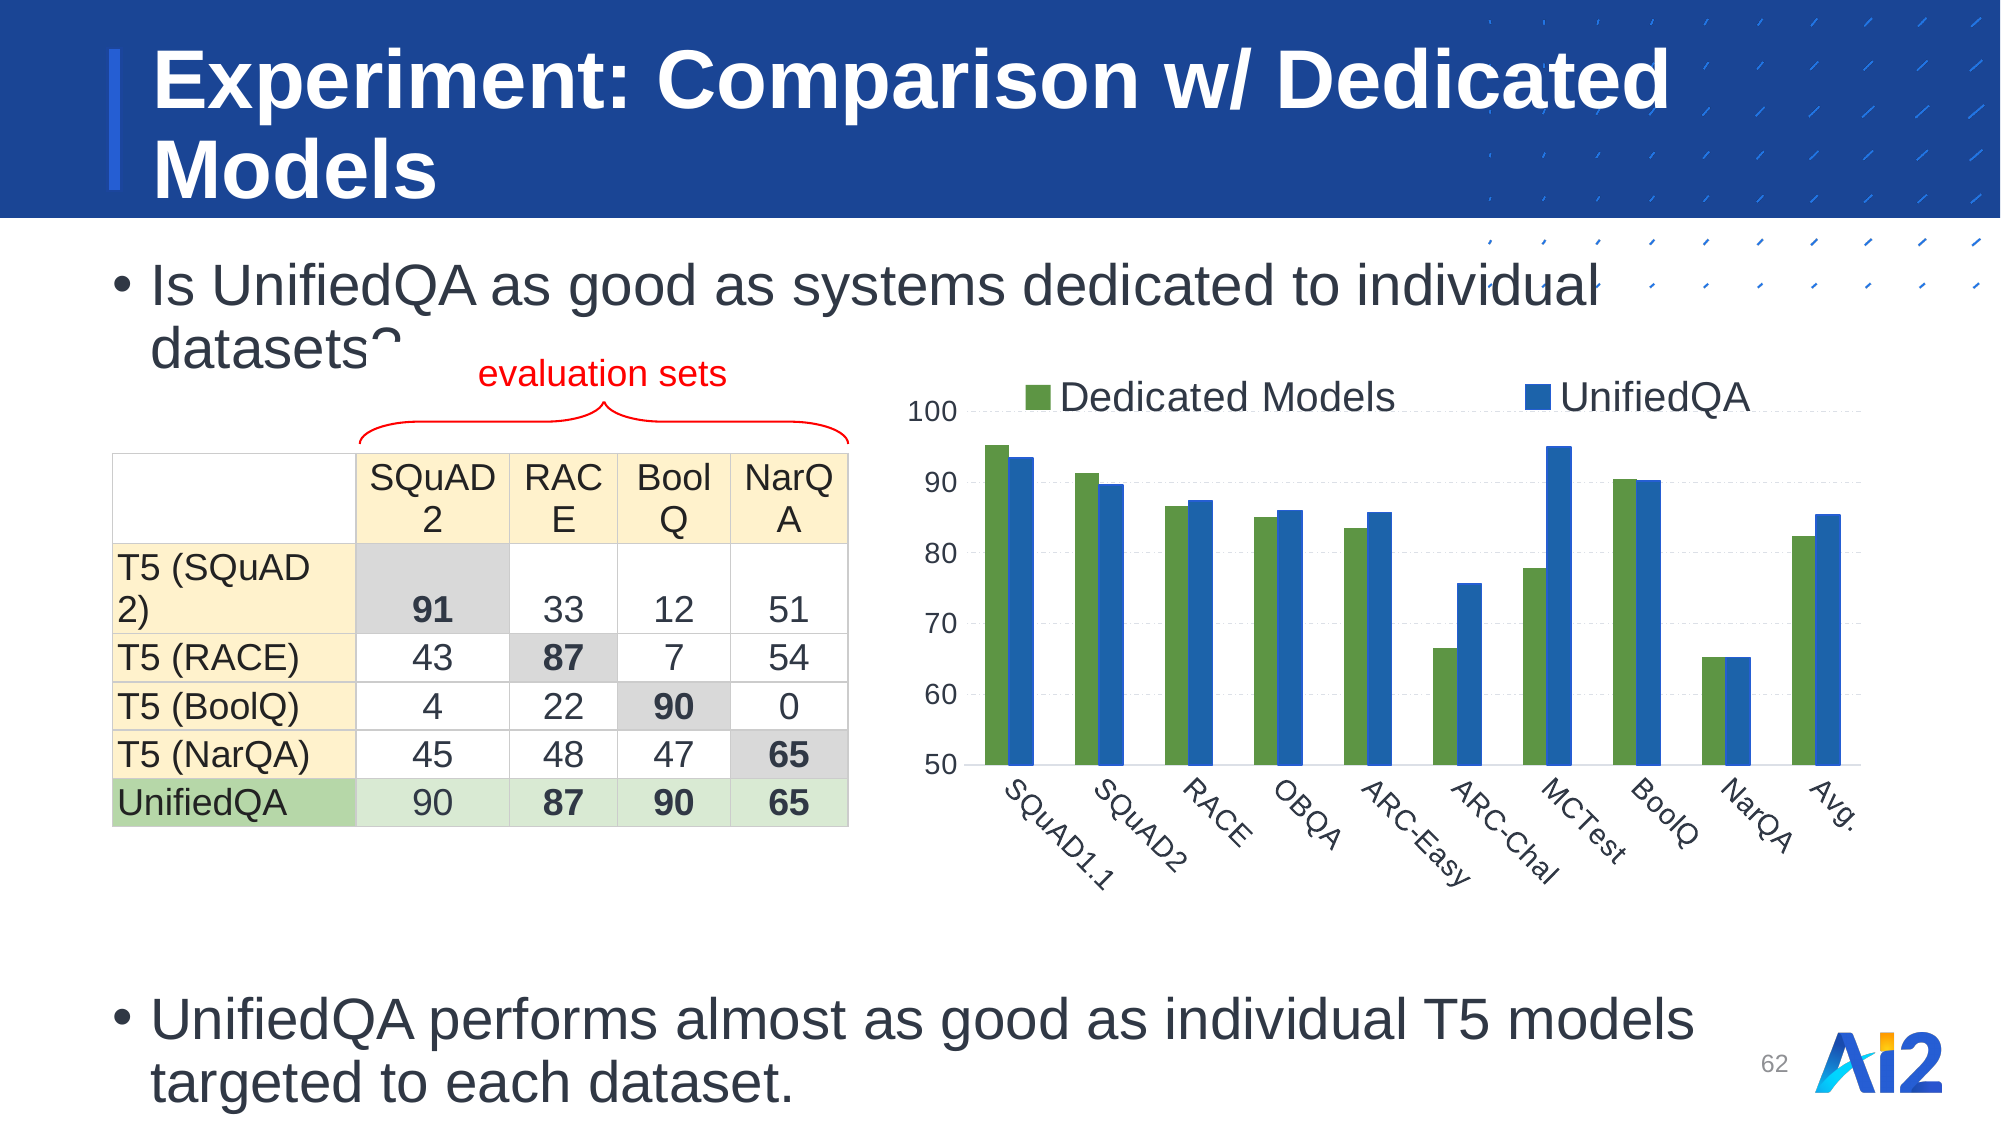

# Experiment: Comparison w/ Dedicated Models

Is UnifiedQA as good as systems dedicated to individual datasets?

UnifiedQA performs almost as good as individual T5 models targeted to each dataset.
evaluation sets

### Chart

| Category | Dedicated Models | UnifiedQA |
|---|---|---|
| SQuAD1.1 | 95.2 | 93.4 |
| SQuAD2 | 91.3 | 89.6 |
| RACE | 86.6 | 87.3 |
| OBQA | 85.0 | 86.0 |
| ARC-Easy | 83.5 | 85.7 |
| ARC-Chal | 66.5 | 75.6 |
| MCTest | 77.8 | 95.0 |
| BoolQ | 90.5 | 90.2 |
| NarQA | 65.2 | 65.2 |
| Avg.  | 82.4 | 85.33333333333334 |
|  | SQuAD2 | RACE | BoolQ | NarQA |
| --- | --- | --- | --- | --- |
| T5 (SQuAD 2) | 91 | 33 | 12 | 51 |
| T5 (RACE) | 43 | 87 | 7 | 54 |
| T5 (BoolQ) | 4 | 22 | 90 | 0 |
| T5 (NarQA) | 45 | 48 | 47 | 65 |
| UnifiedQA | 90 | 87 | 90 | 65 |
62